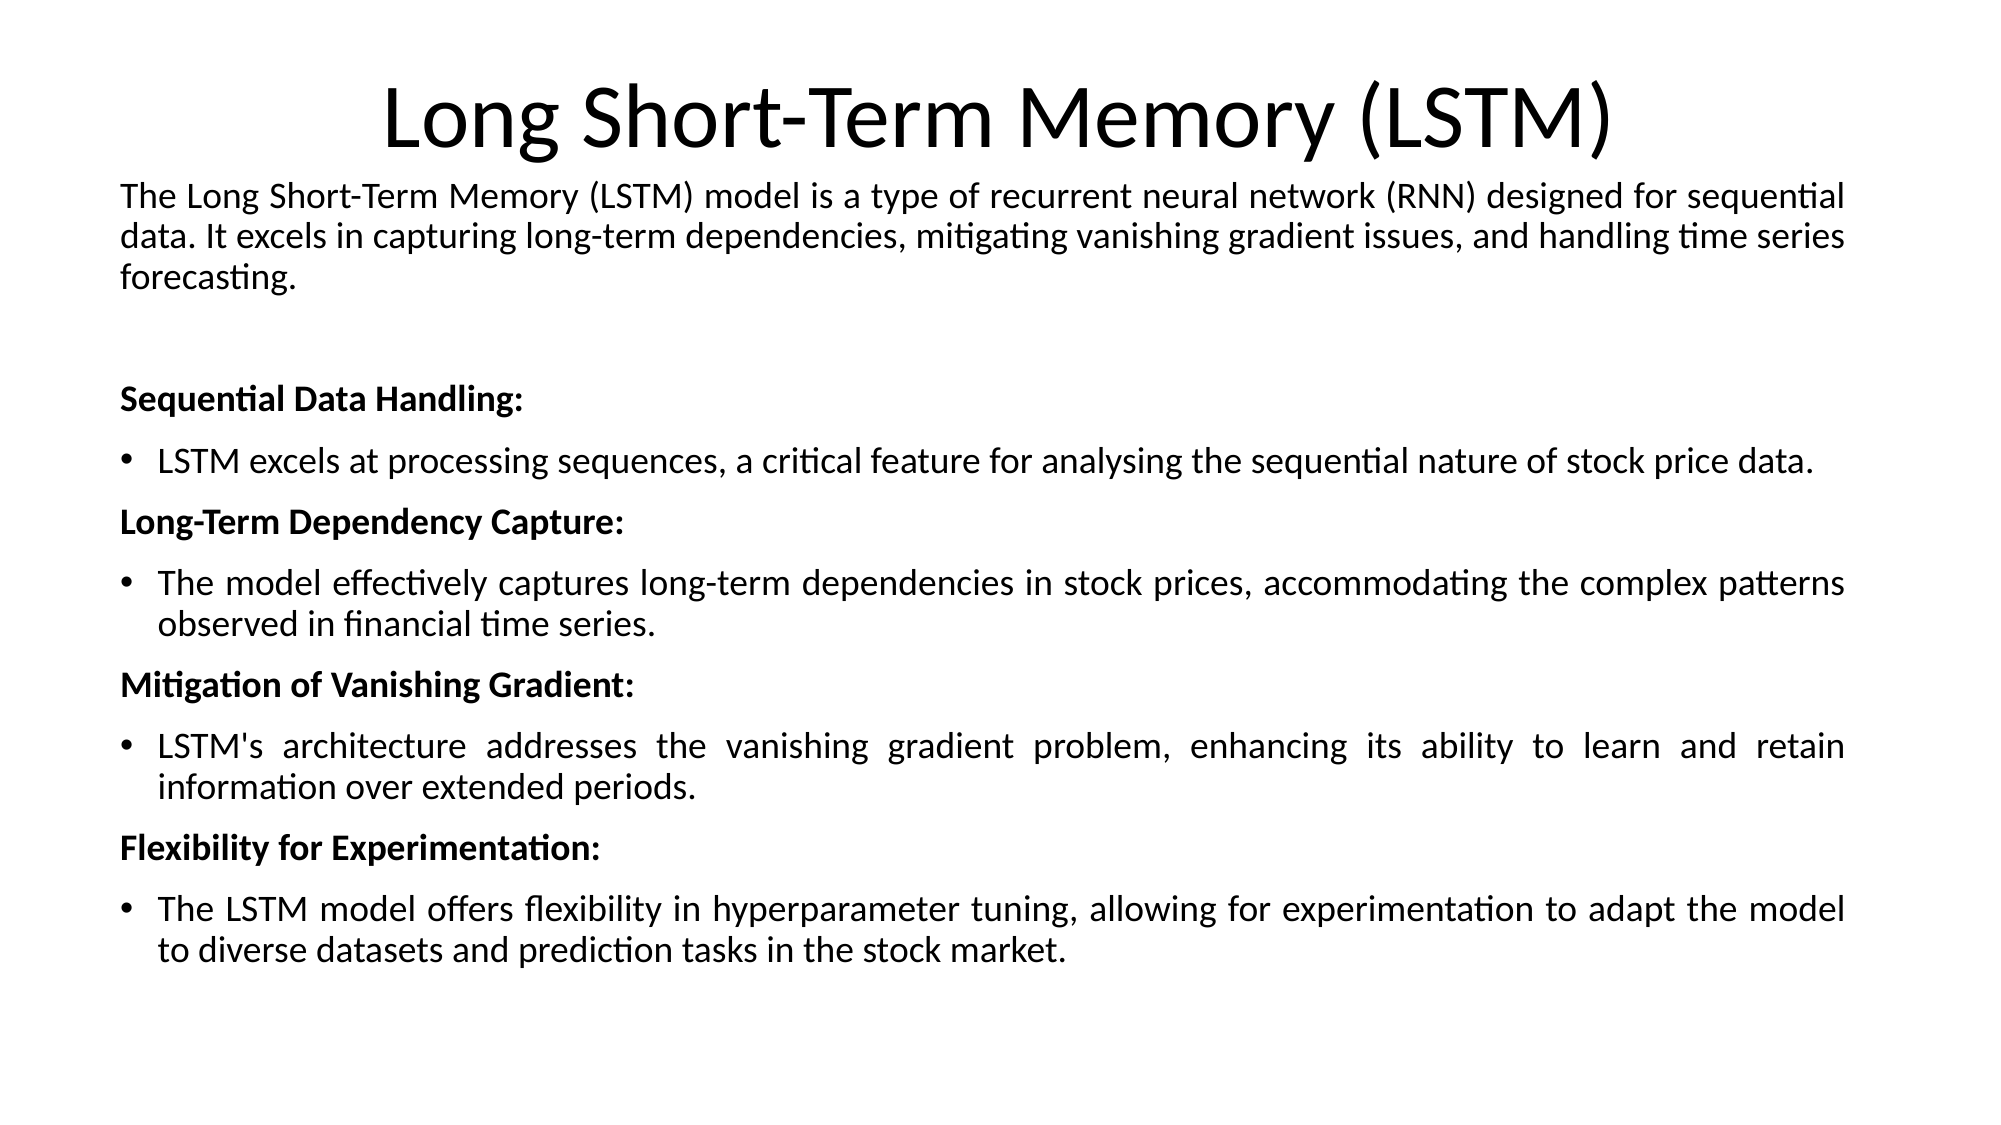

# Long Short-Term Memory (LSTM)
The Long Short-Term Memory (LSTM) model is a type of recurrent neural network (RNN) designed for sequential data. It excels in capturing long-term dependencies, mitigating vanishing gradient issues, and handling time series forecasting.

Sequential Data Handling:
LSTM excels at processing sequences, a critical feature for analysing the sequential nature of stock price data.
Long-Term Dependency Capture:
The model effectively captures long-term dependencies in stock prices, accommodating the complex patterns observed in financial time series.
Mitigation of Vanishing Gradient:
LSTM's architecture addresses the vanishing gradient problem, enhancing its ability to learn and retain information over extended periods.
Flexibility for Experimentation:
The LSTM model offers flexibility in hyperparameter tuning, allowing for experimentation to adapt the model to diverse datasets and prediction tasks in the stock market.